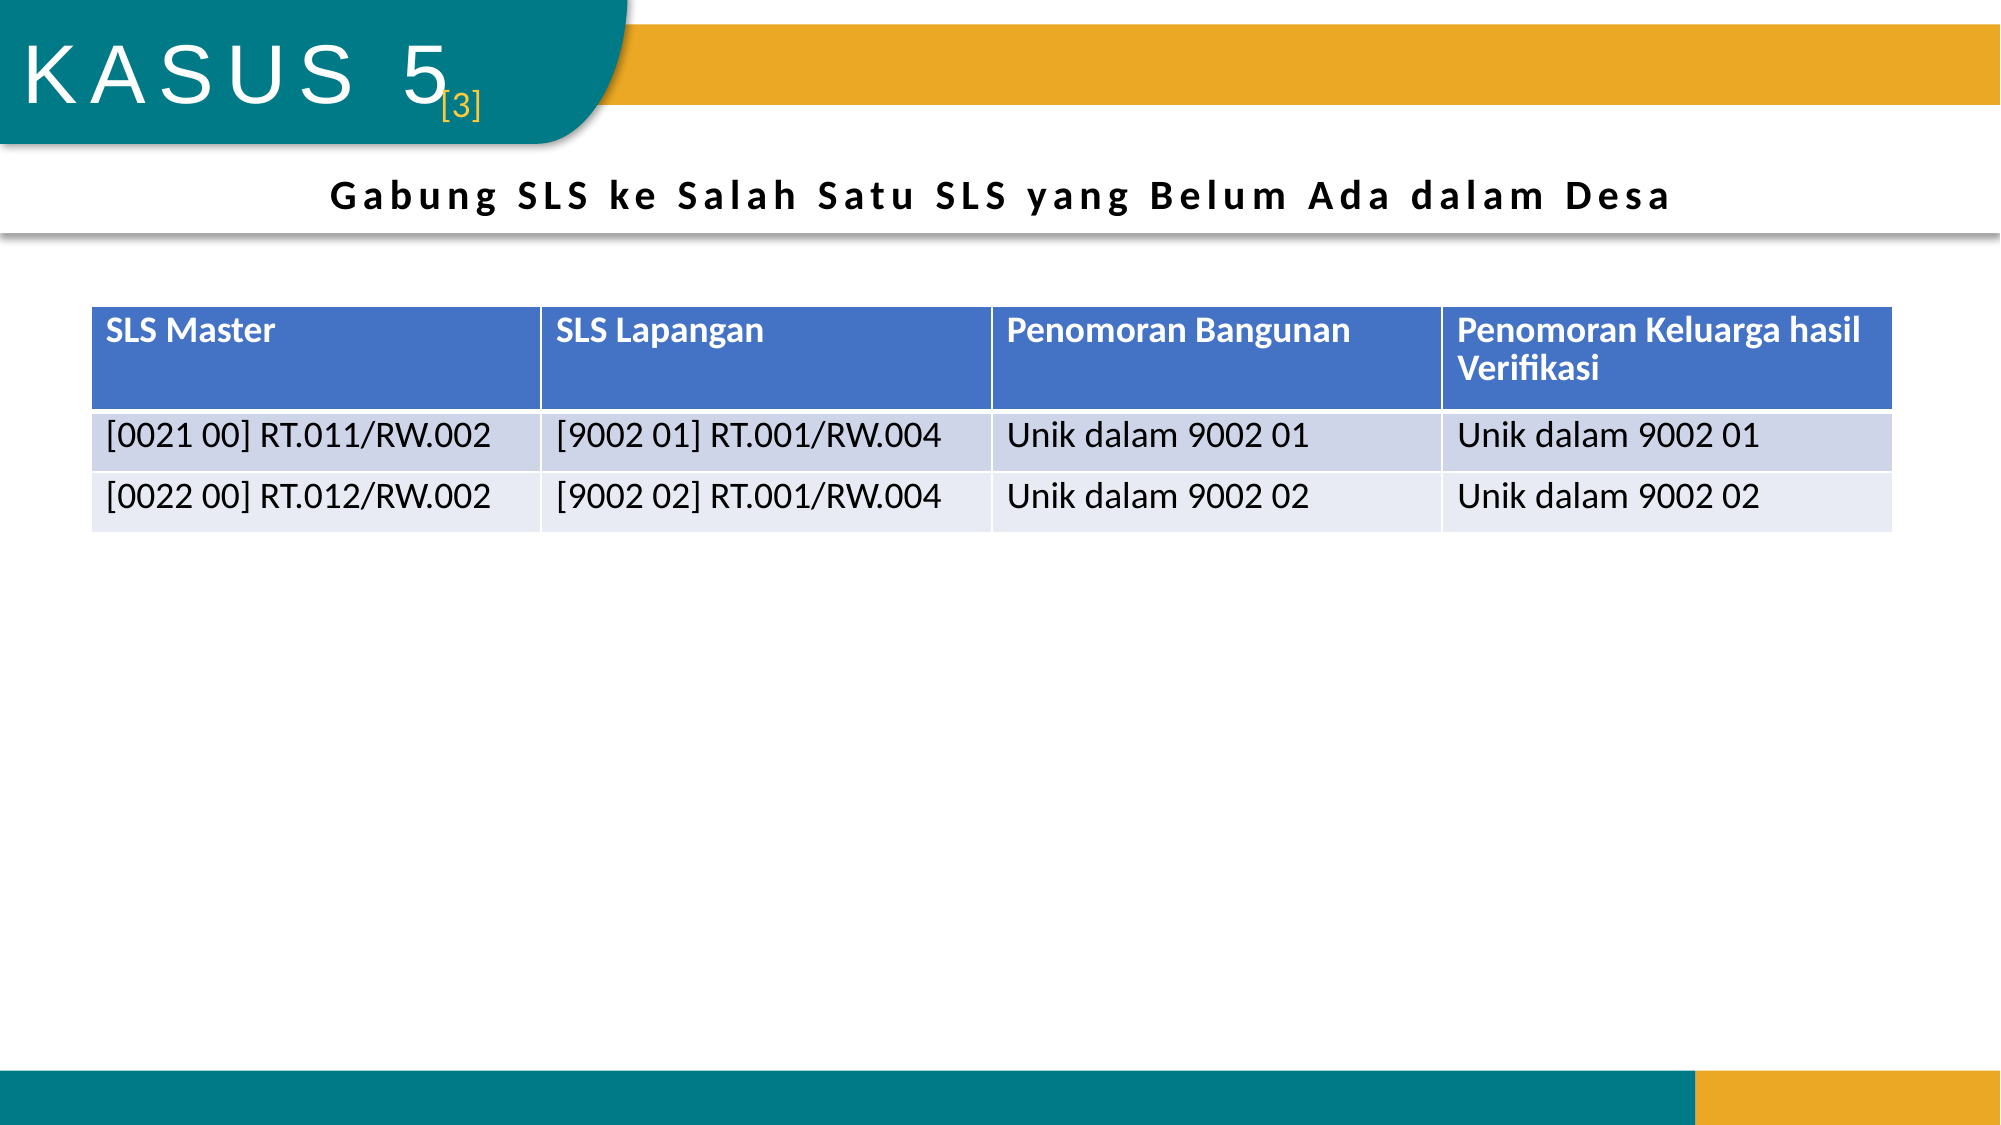

KASUS 5

lihat buku pedoman teknis halaman

[3]
Gabung SLS ke Salah Satu SLS yang Belum Ada dalam Desa

| SLS Master | SLS Lapangan | Penomoran Bangunan | Penomoran Keluarga hasil Verifikasi |
| --- | --- | --- | --- |
| [0021 00] RT.011/RW.002 | [9002 01] RT.001/RW.004 | Unik dalam 9002 01 | Unik dalam 9002 01 |
| [0022 00] RT.012/RW.002 | [9002 02] RT.001/RW.004 | Unik dalam 9002 02 | Unik dalam 9002 02 |
14